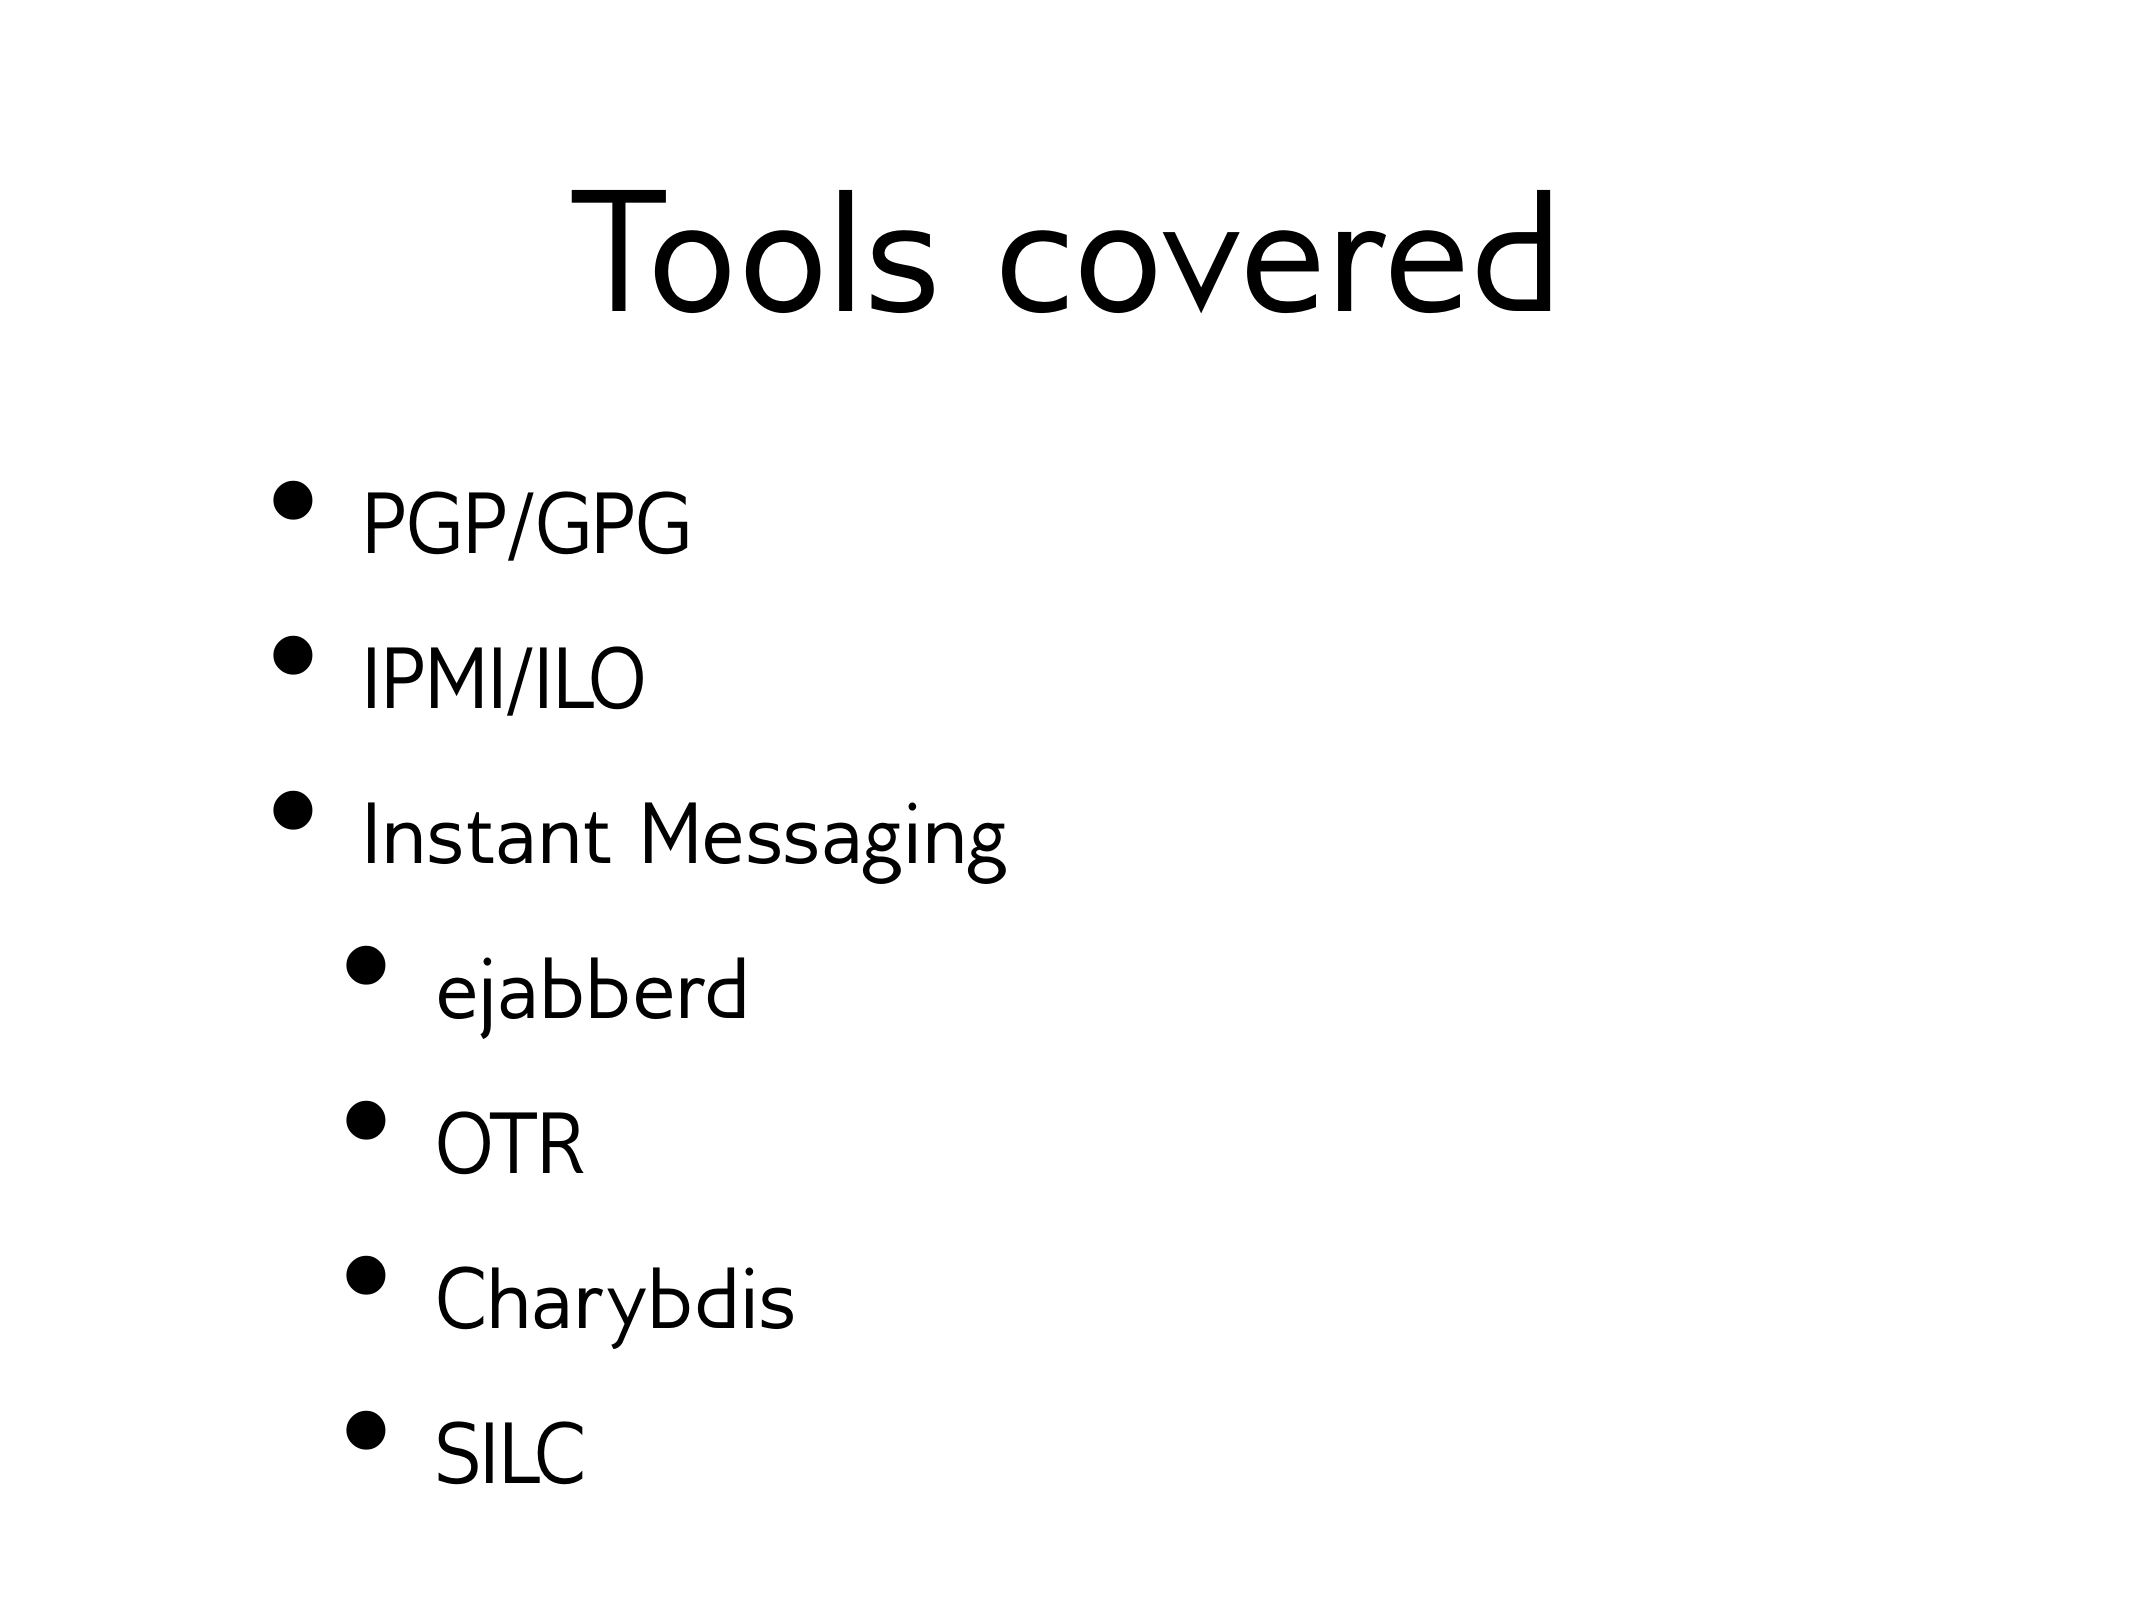

# Tools covered
PGP/GPG
IPMI/ILO
Instant Messaging
ejabberd
OTR
Charybdis
SILC